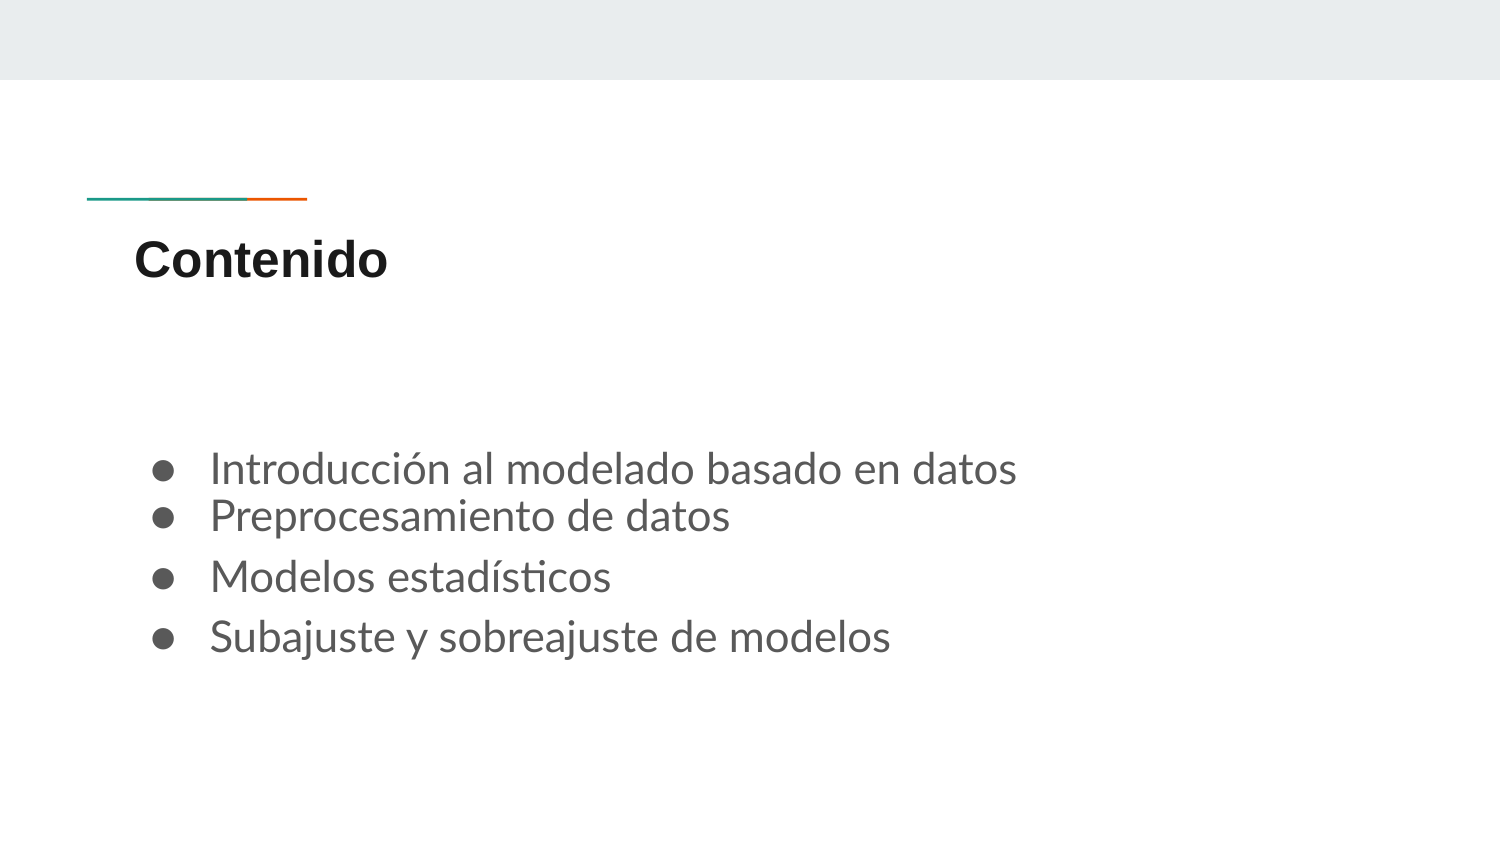

# Contenido

Introducción al modelado basado en datos
Preprocesamiento de datos
Modelos estadísticos
Subajuste y sobreajuste de modelos